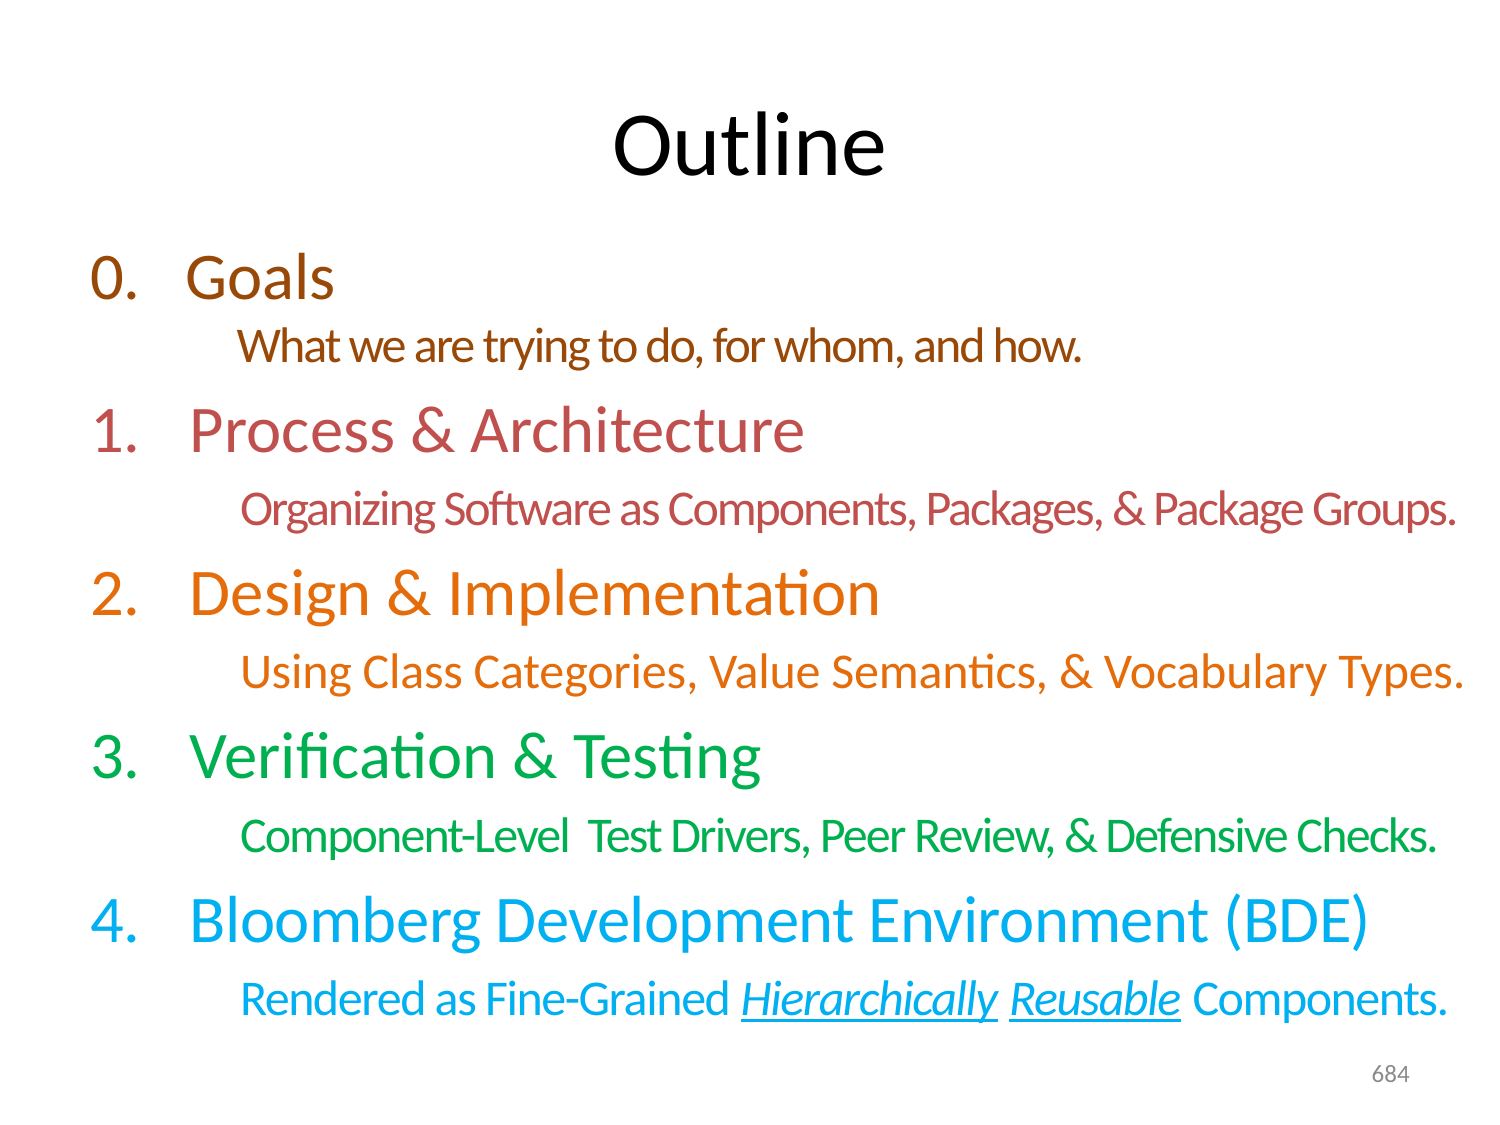

# Outline
0.   Goals
                What we are trying to do, for whom, and how.
Process & Architecture
Organizing Software as Components, Packages, & Package Groups.
Design & Implementation
Using Class Categories, Value Semantics, & Vocabulary Types.
Verification & Testing
Component-Level  Test Drivers, Peer Review, & Defensive Checks.
Bloomberg Development Environment (BDE)
Rendered as Fine-Grained Hierarchically Reusable Components.

684